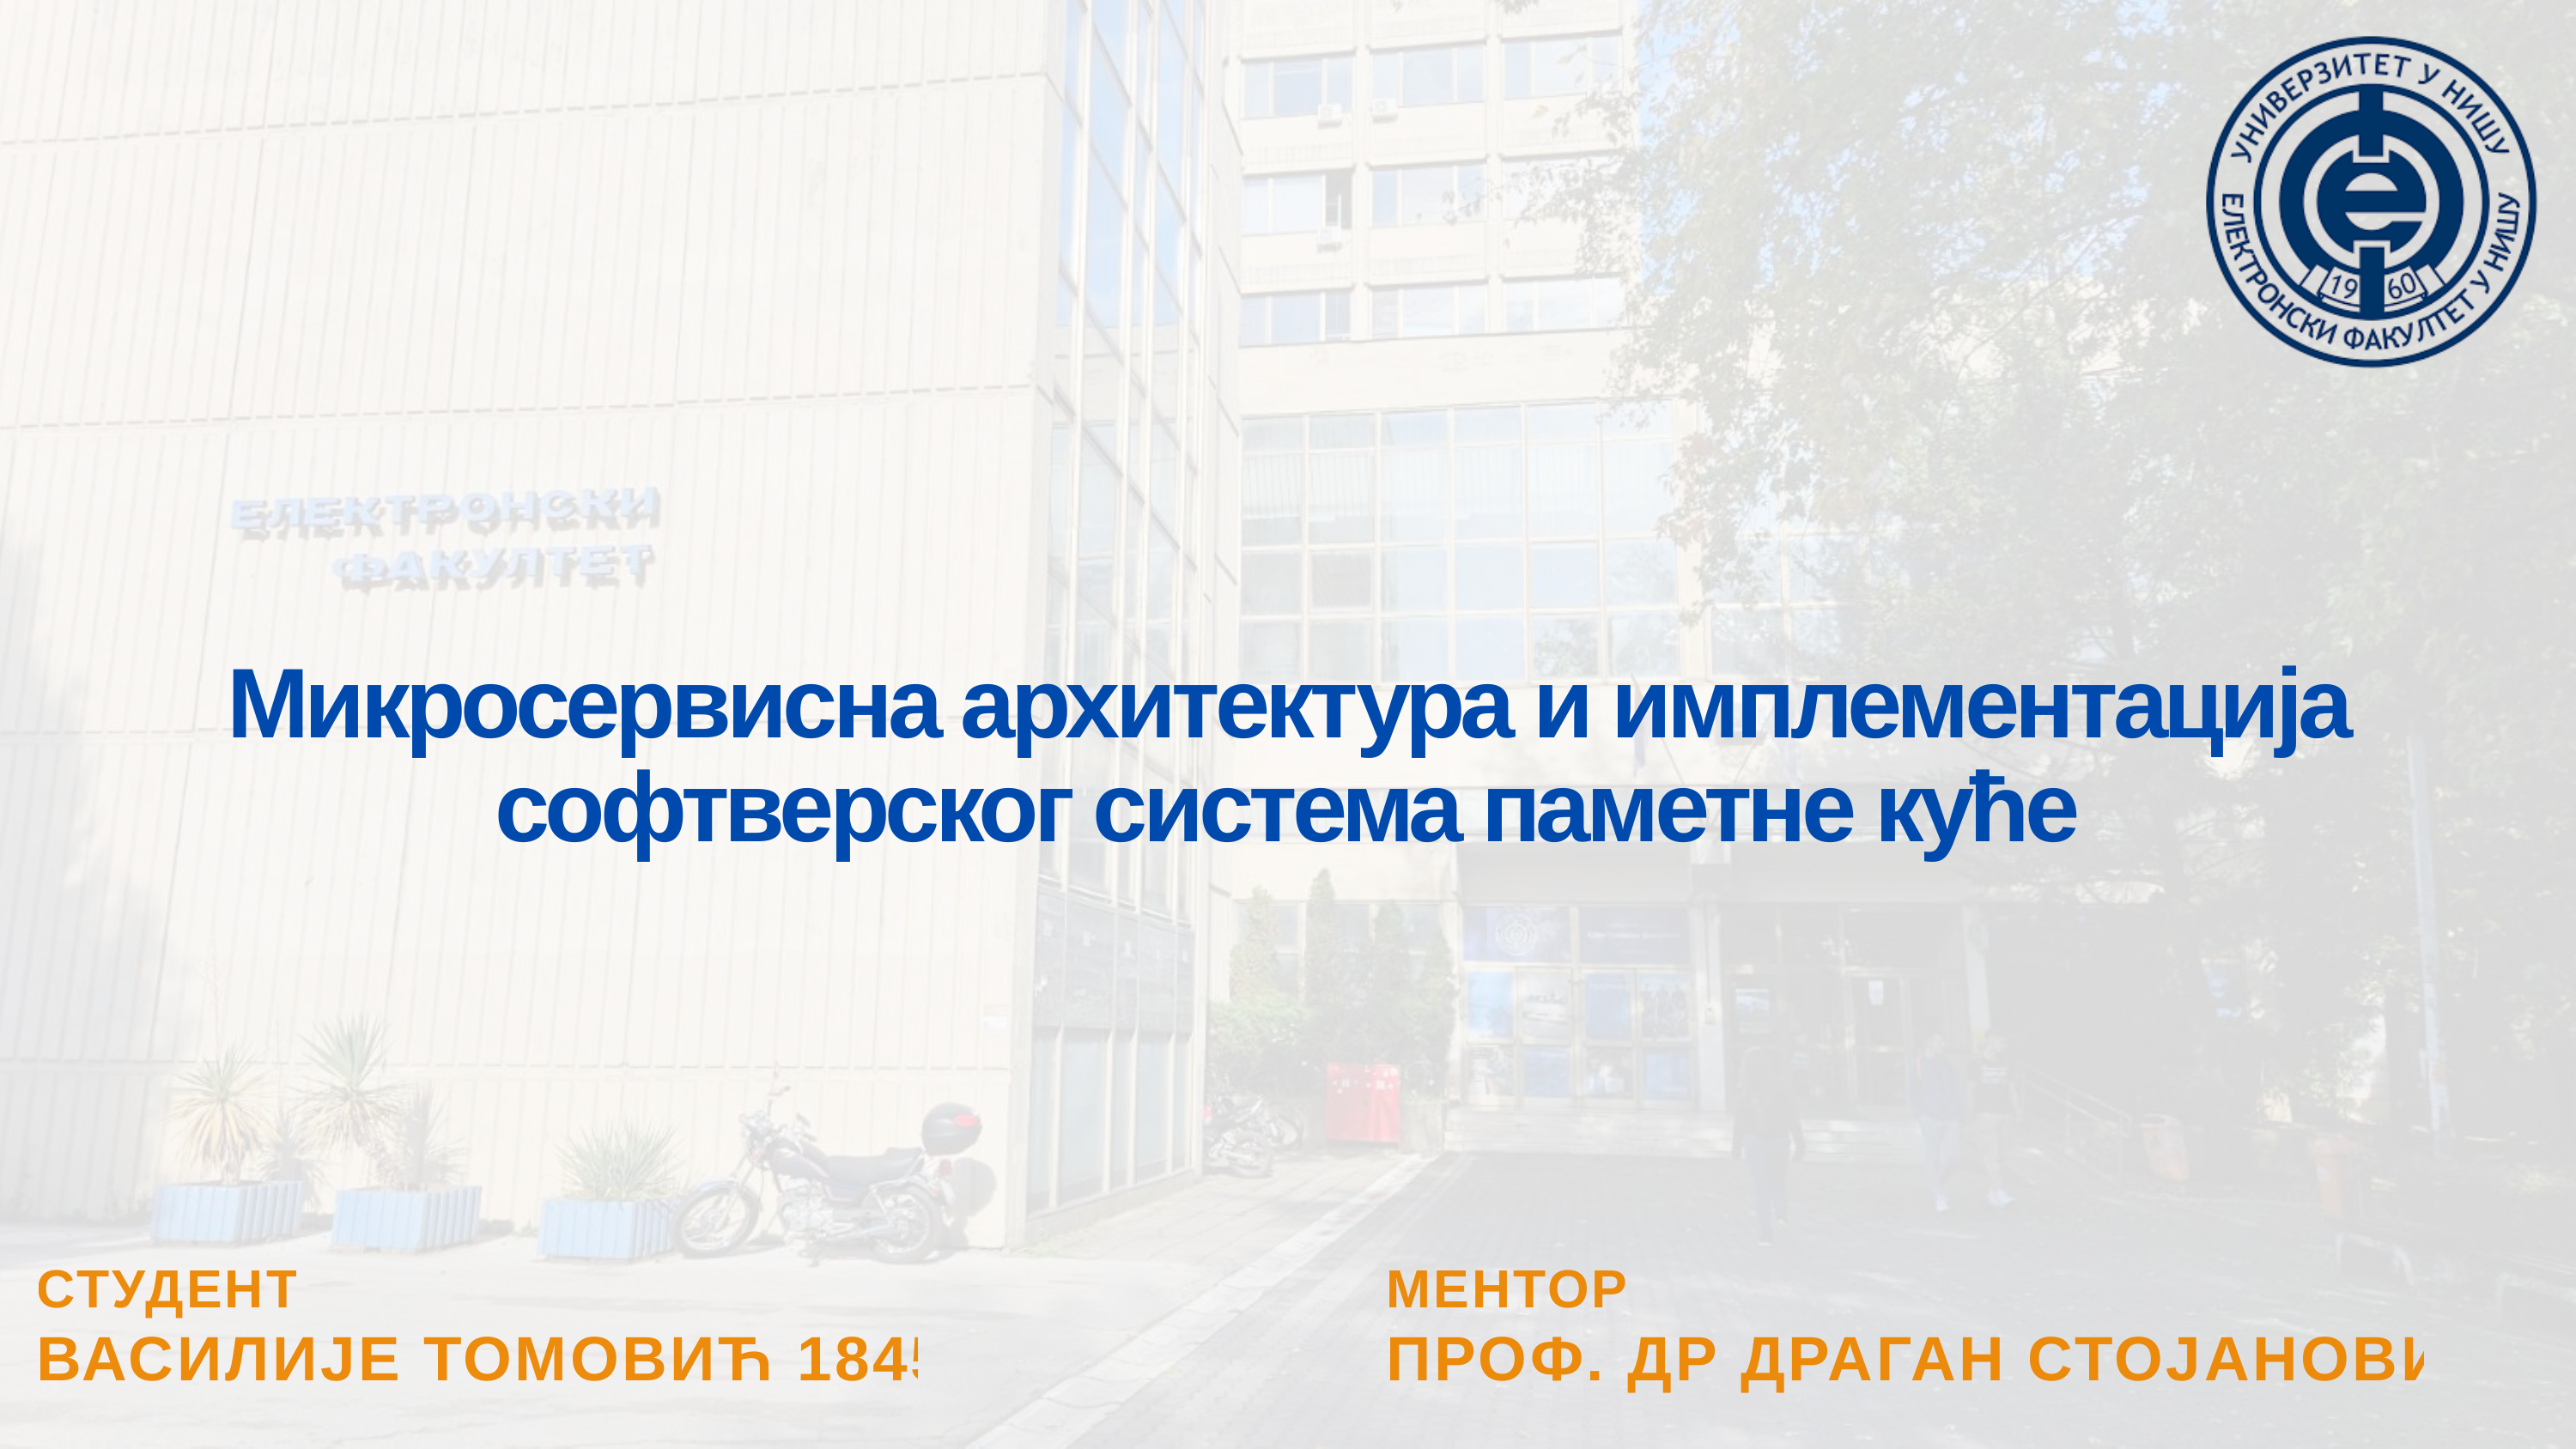

Микросервисна архитектура и имплементација софтверског система паметне куће
СТУДЕНТ:
ВАСИЛИЈЕ ТОМОВИЋ 18450
МЕНТОР:
ПРОФ. ДР ДРАГАН СТОЈАНОВИЋ